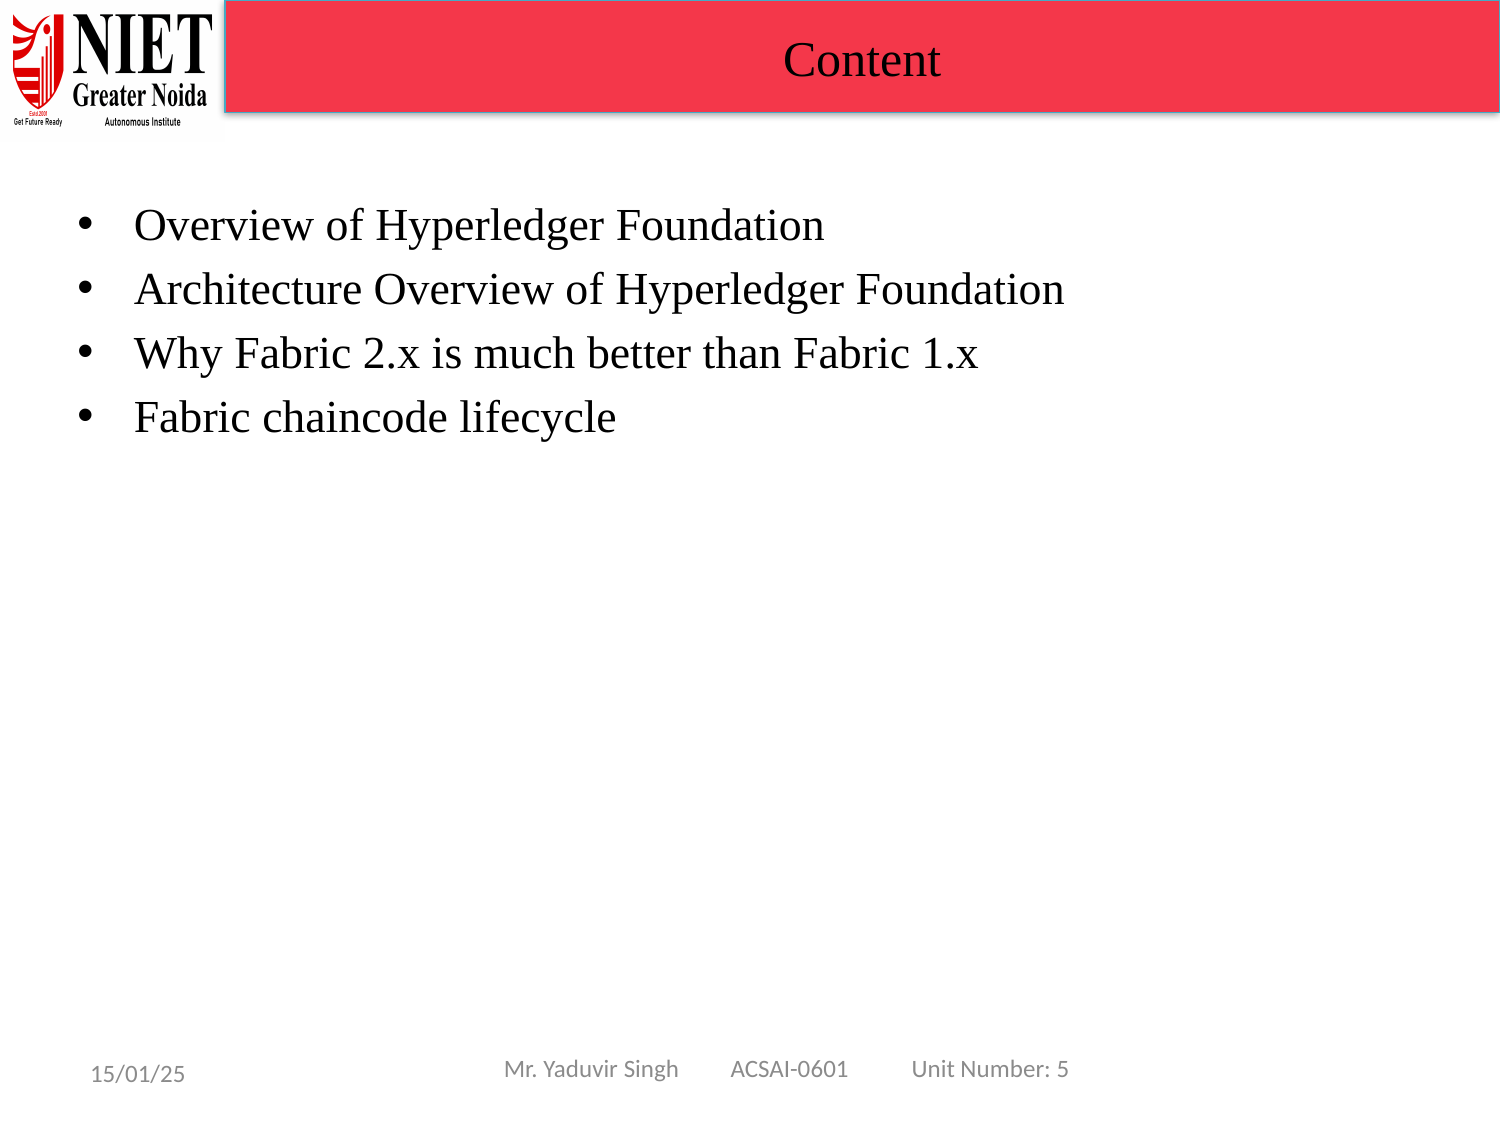

Content
Overview of Hyperledger Foundation
Architecture Overview of Hyperledger Foundation
Why Fabric 2.x is much better than Fabric 1.x
Fabric chaincode lifecycle
Mr. Yaduvir Singh         ACSAI-0601           Unit Number: 5
15/01/25